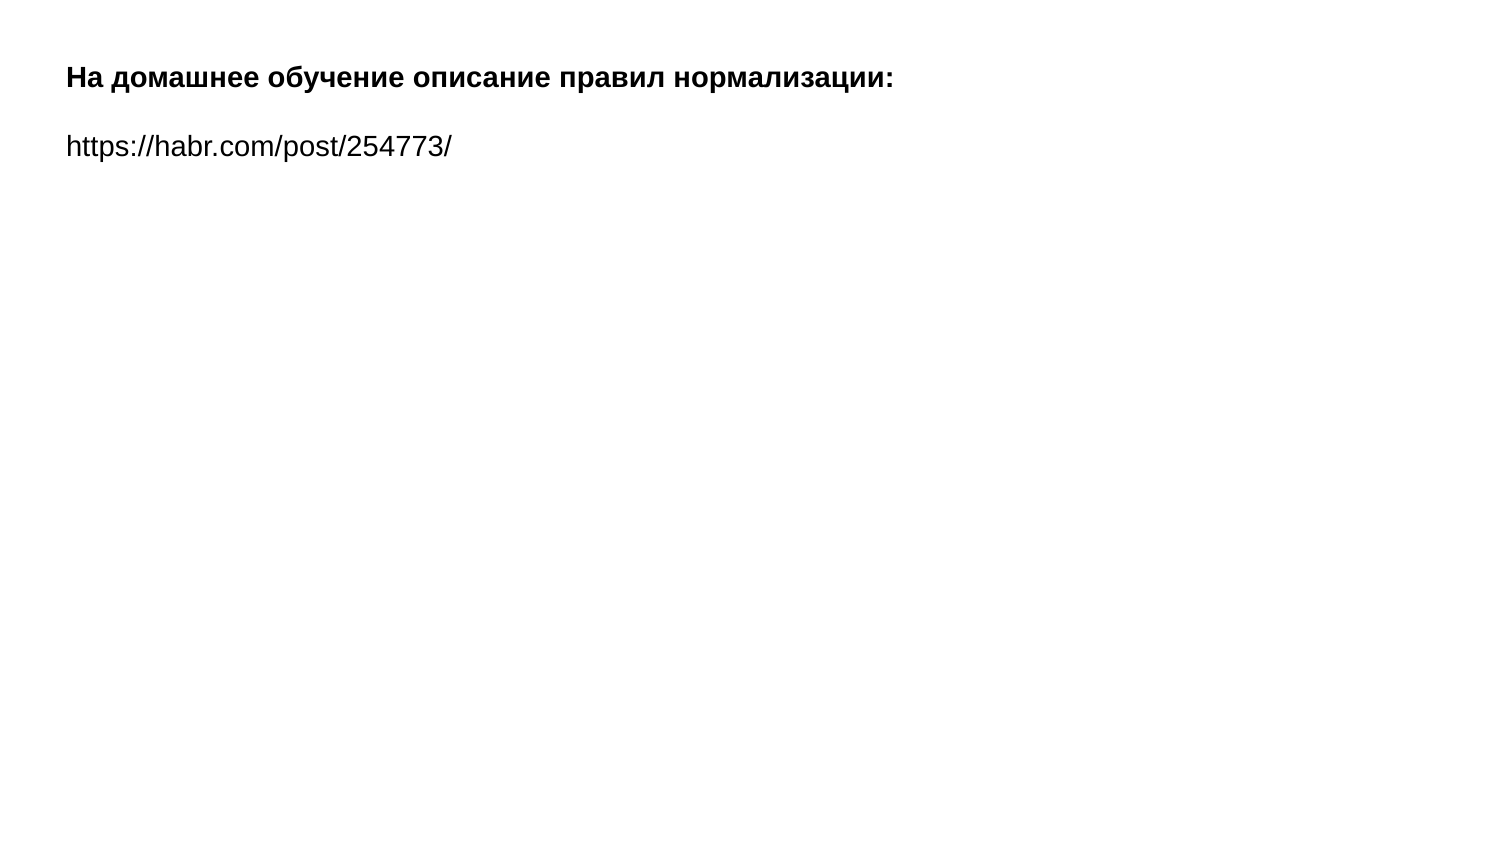

На домашнее обучение описание правил нормализации:

https://habr.com/post/254773/